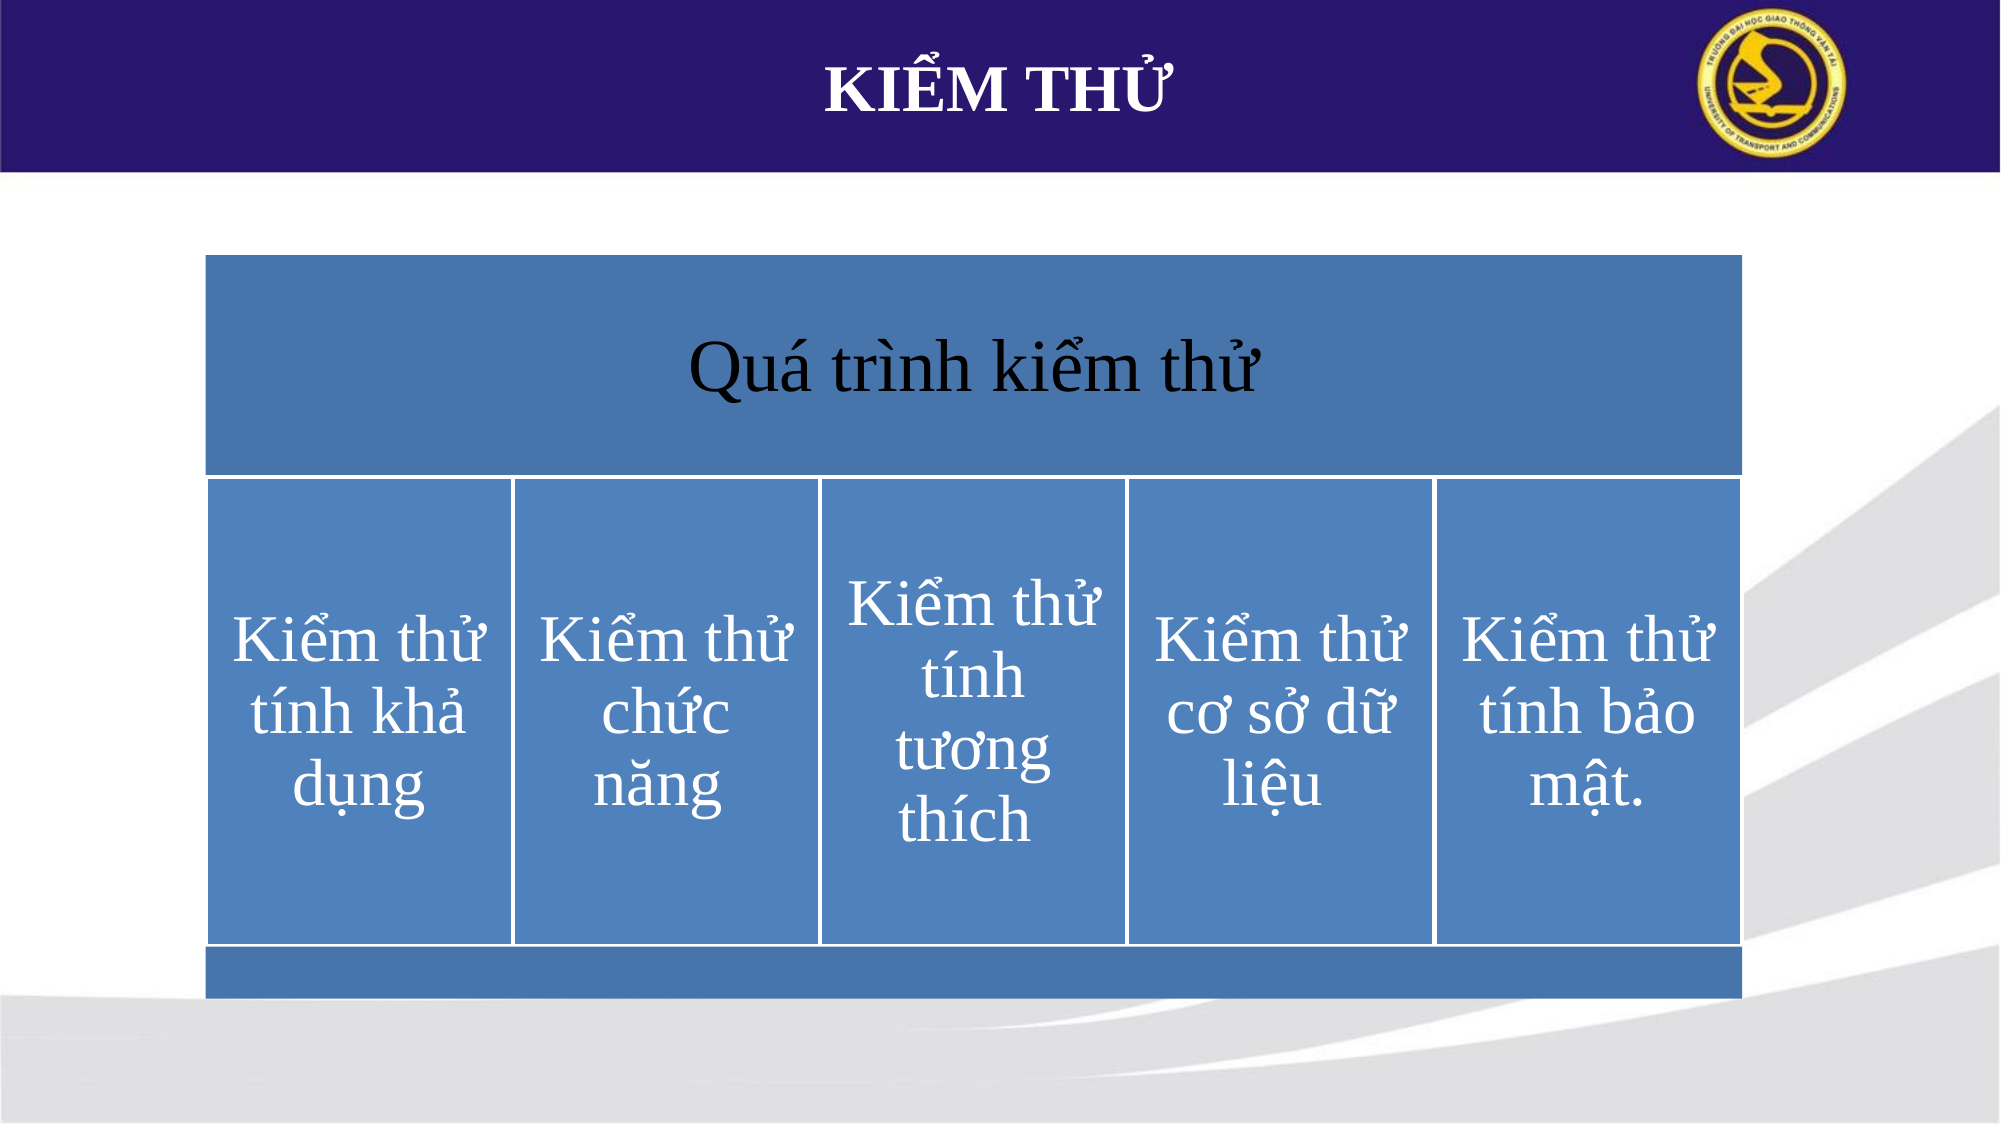

KIỂM THỬ
Quá trình kiểm thử
Kiểm thử tính khả dụng
Kiểm thử chức năng
Kiểm thử tính tương thích
Kiểm thử cơ sở dữ liệu
Kiểm thử tính bảo mật.